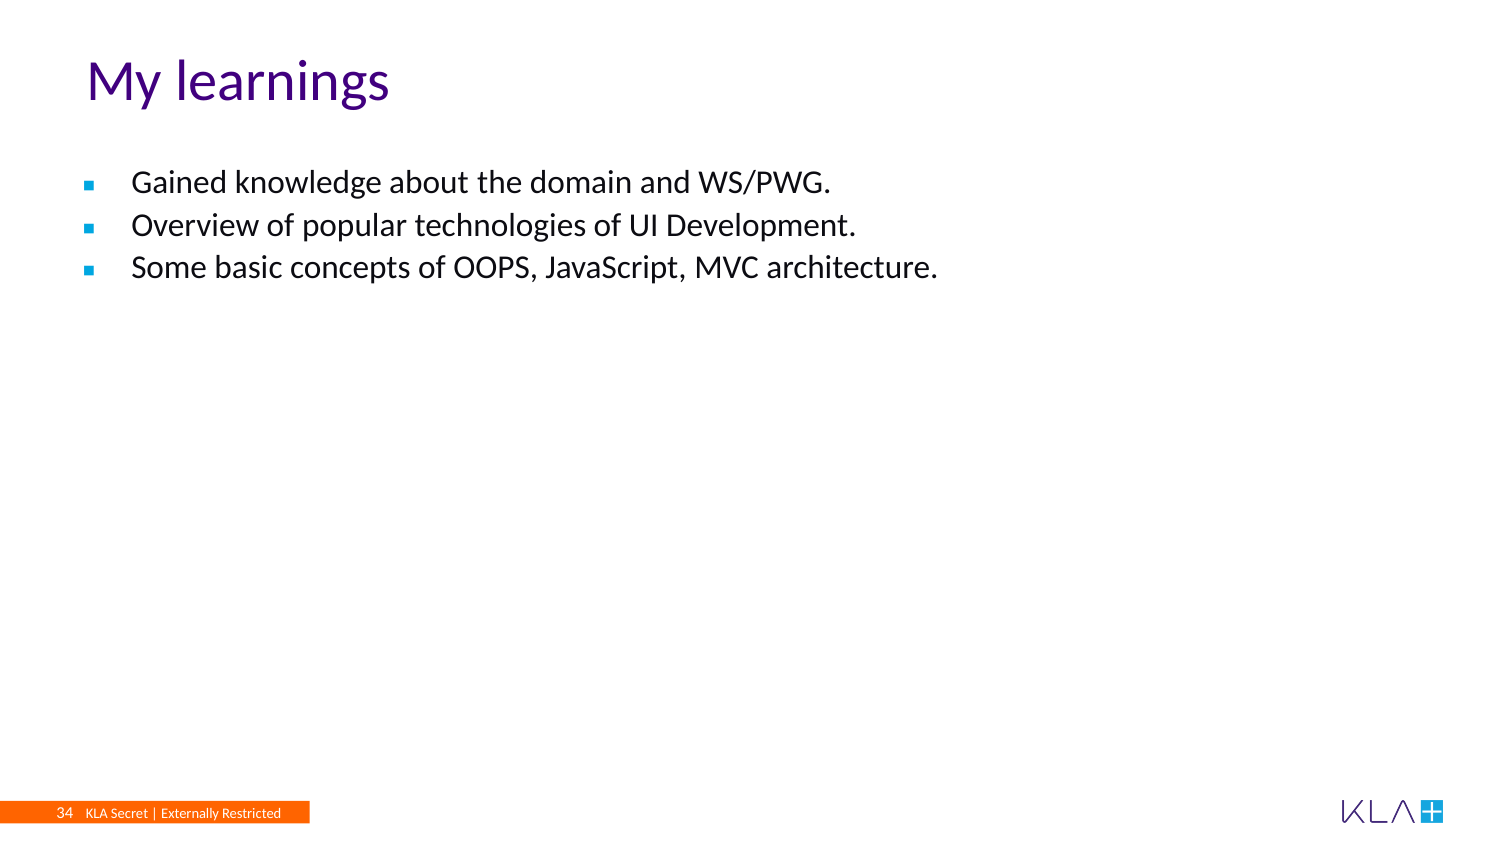

# My learnings

Gained knowledge about the domain and WS/PWG.
Overview of popular technologies of UI Development.
Some basic concepts of OOPS, JavaScript, MVC architecture.

Determining Architectural Workflow of IMC
Debugging